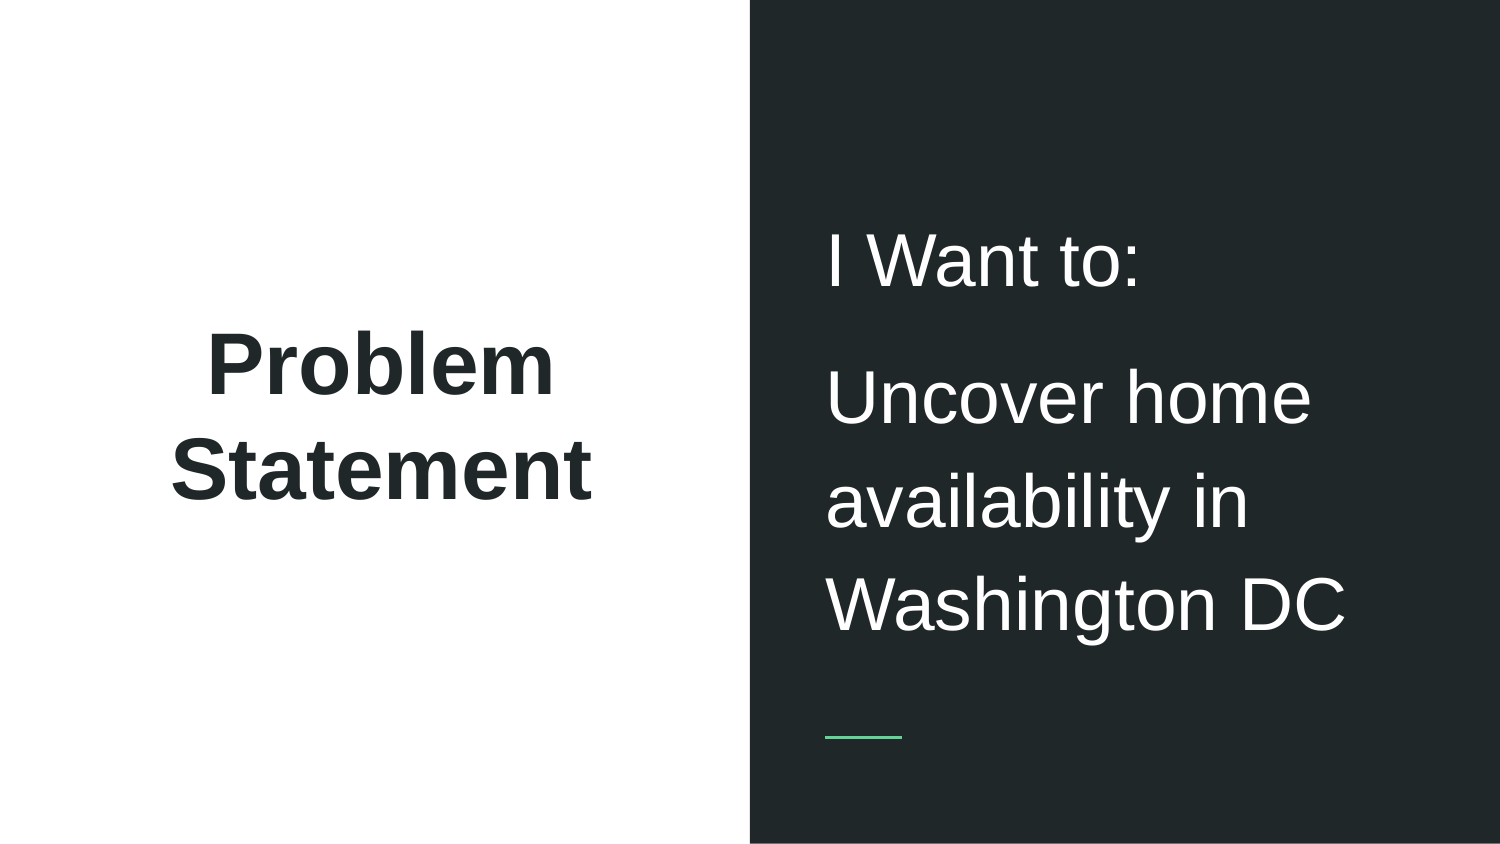

I Want to:
Uncover home availability in Washington DC
# Problem Statement